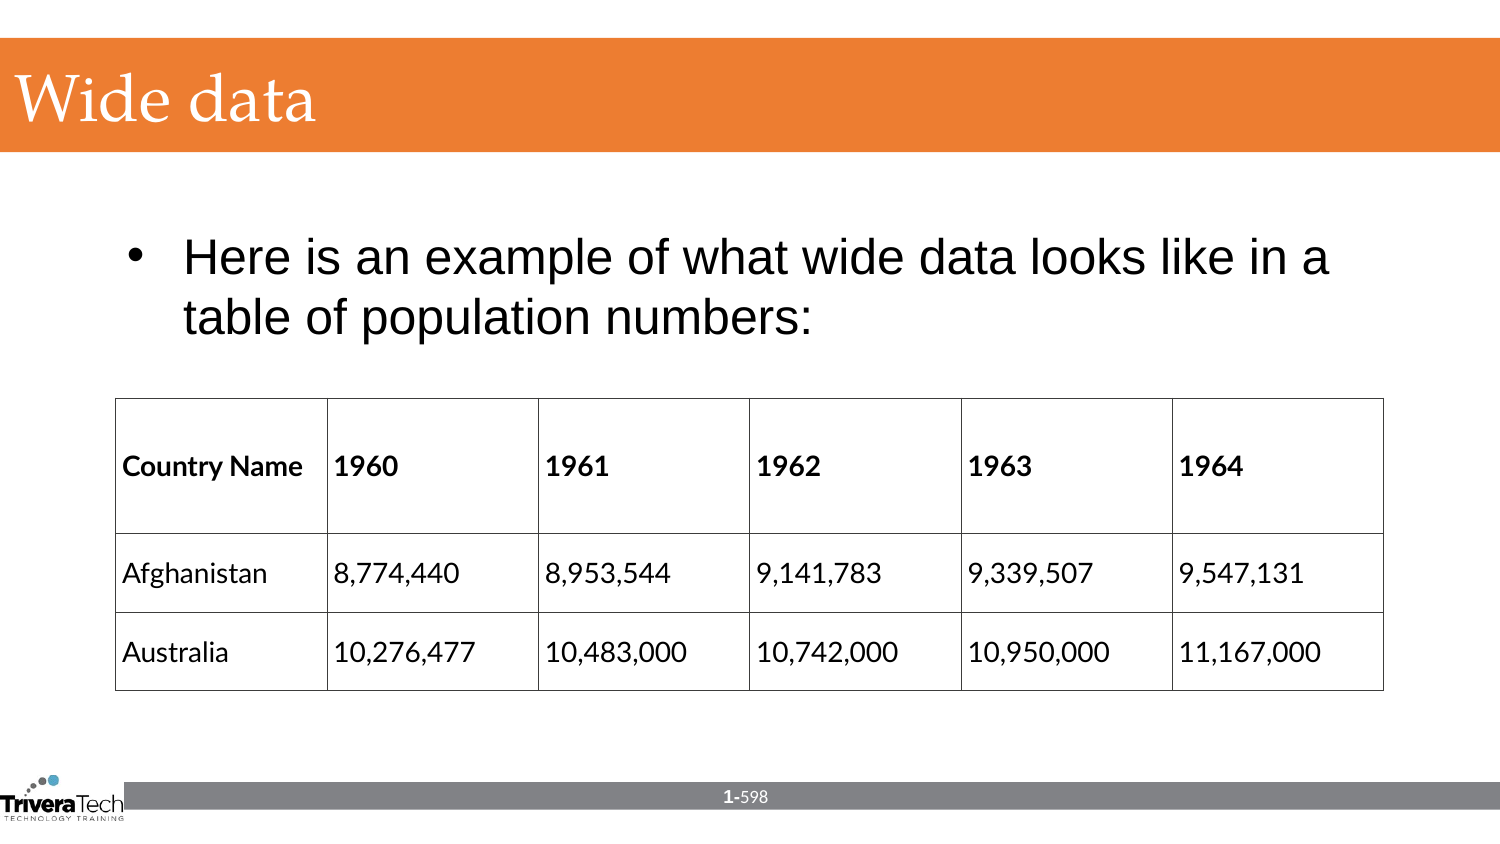

Wide data
Here is an example of what wide data looks like in a table of population numbers:
| Country Name | 1960 | 1961 | 1962 | 1963 | 1964 |
| --- | --- | --- | --- | --- | --- |
| Afghanistan | 8,774,440 | 8,953,544 | 9,141,783 | 9,339,507 | 9,547,131 |
| Australia | 10,276,477 | 10,483,000 | 10,742,000 | 10,950,000 | 11,167,000 |
1-598